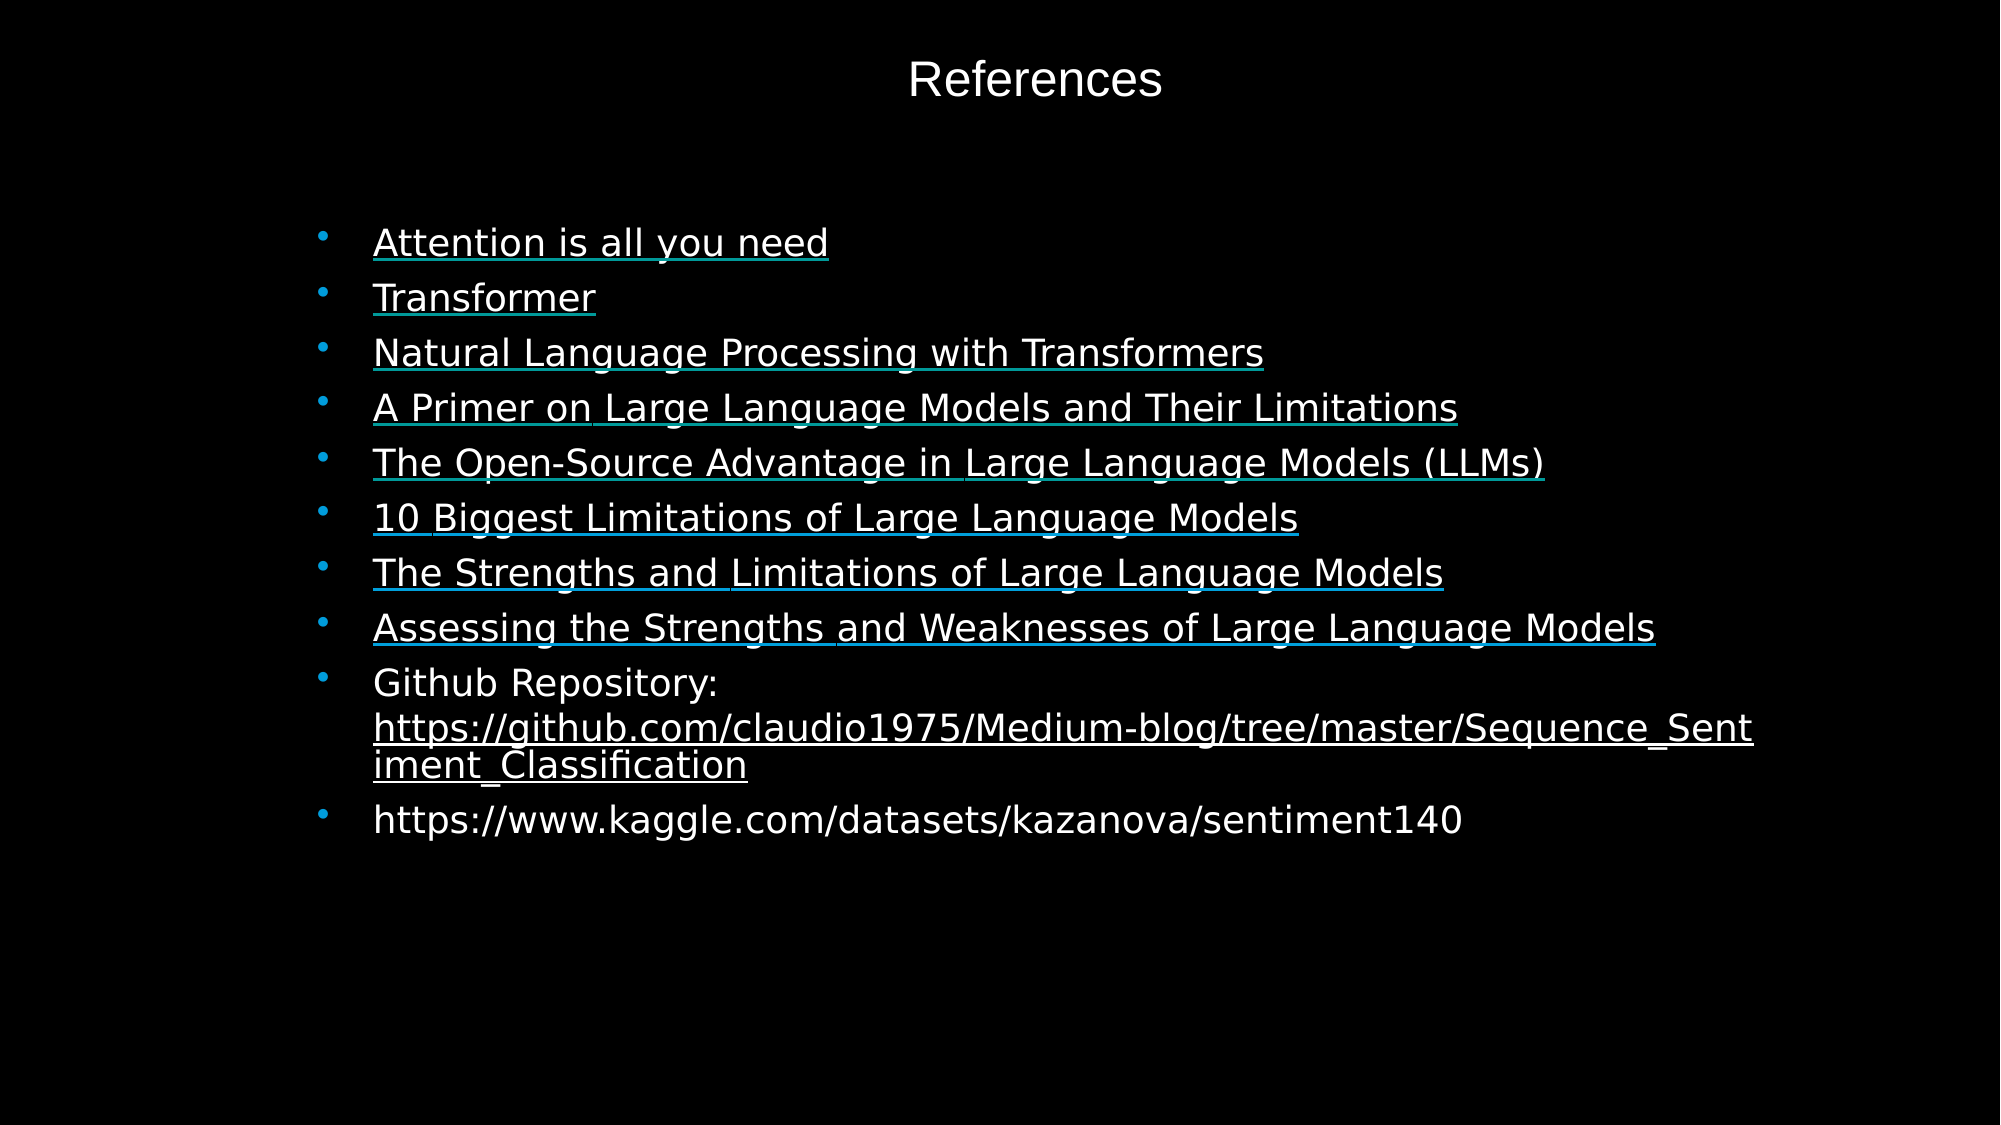

References

Attention is all you need
Transformer
Natural Language Processing with Transformers
A Primer on Large Language Models and Their Limitations
The Open-Source Advantage in Large Language Models (LLMs)
10 Biggest Limitations of Large Language Models
The Strengths and Limitations of Large Language Models
Assessing the Strengths and Weaknesses of Large Language Models
Github Repository: https://github.com/claudio1975/Medium-blog/tree/master/Sequence_Sentiment_Classification
https://www.kaggle.com/datasets/kazanova/sentiment140